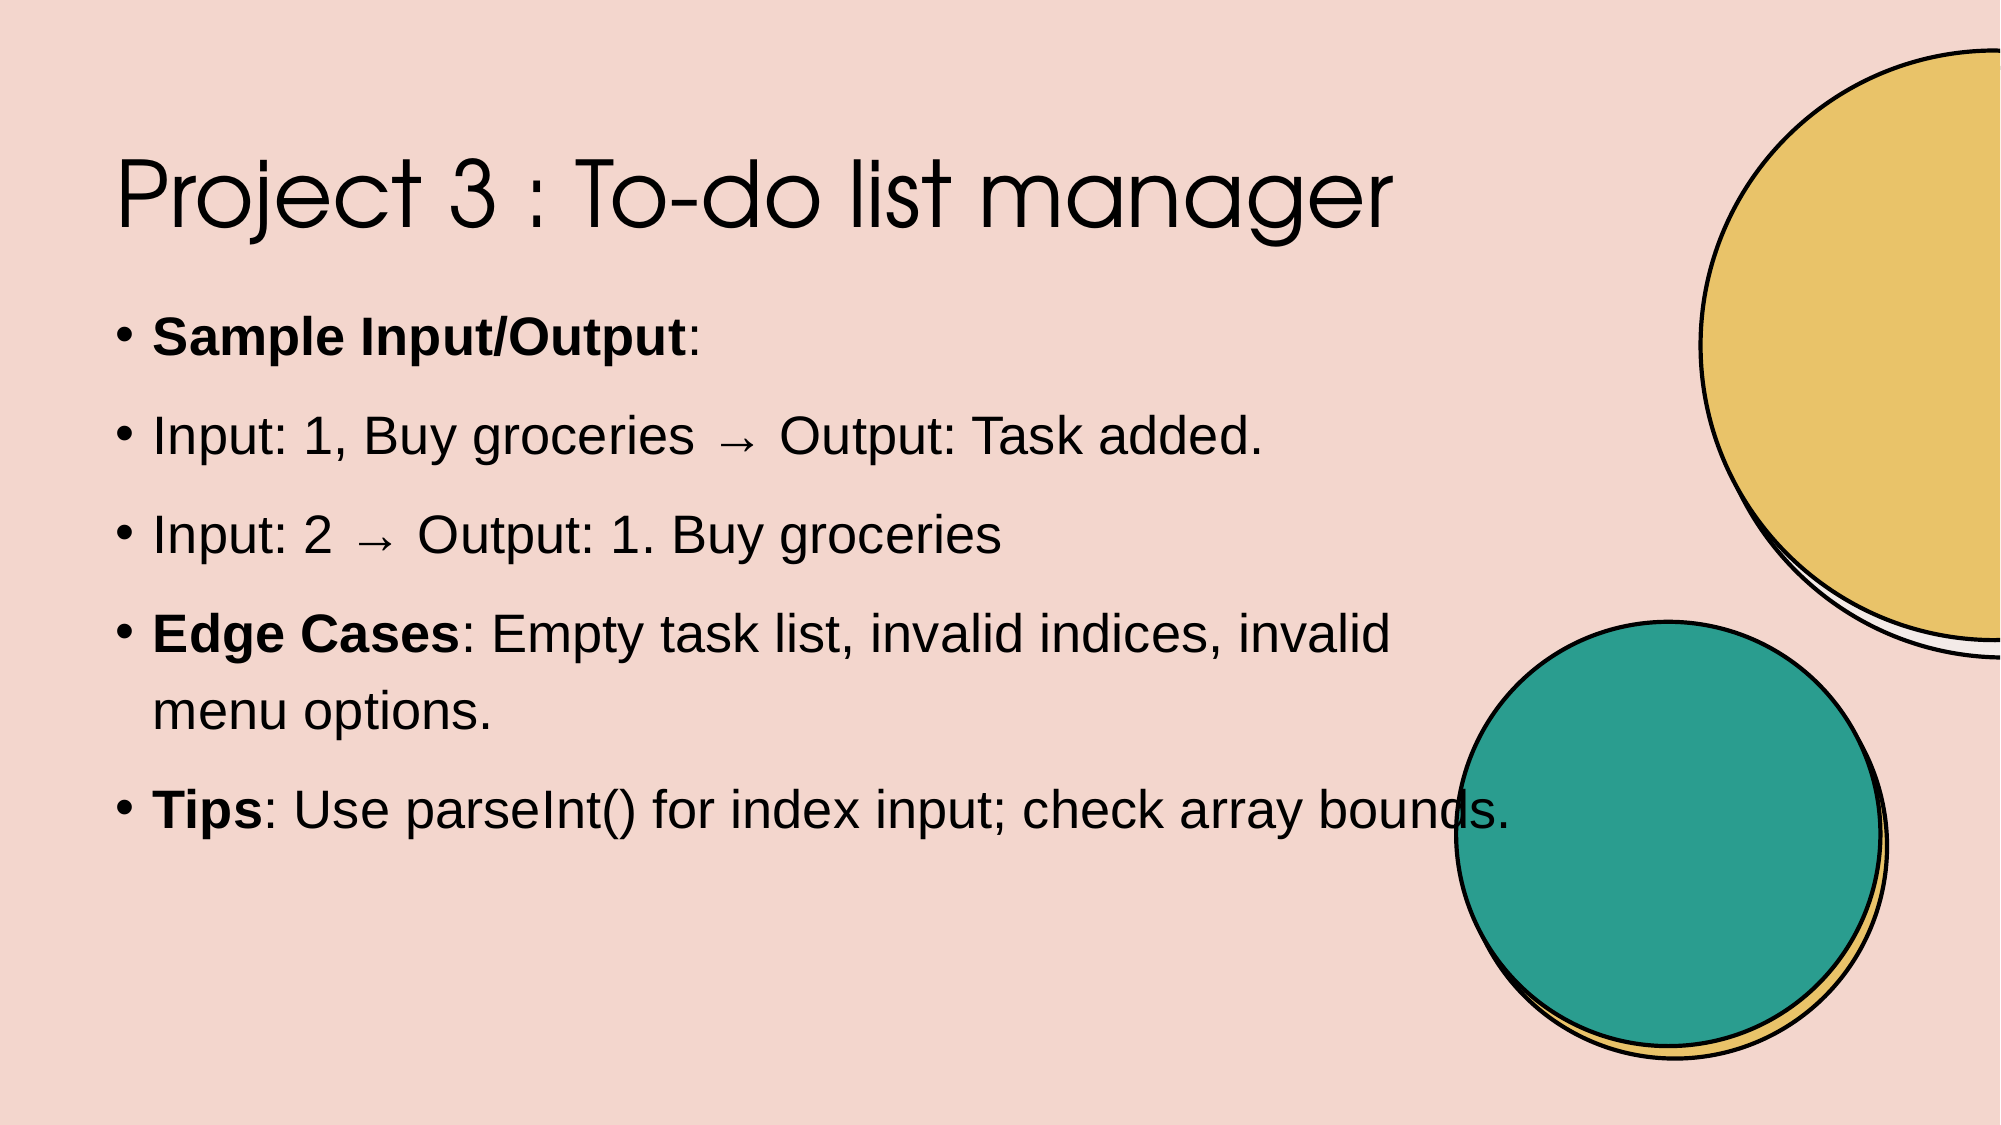

# Project 3 : To-do list manager
Sample Input/Output:
Input: 1, Buy groceries → Output: Task added.
Input: 2 → Output: 1. Buy groceries
Edge Cases: Empty task list, invalid indices, invalid menu options.
Tips: Use parseInt() for index input; check array bounds.